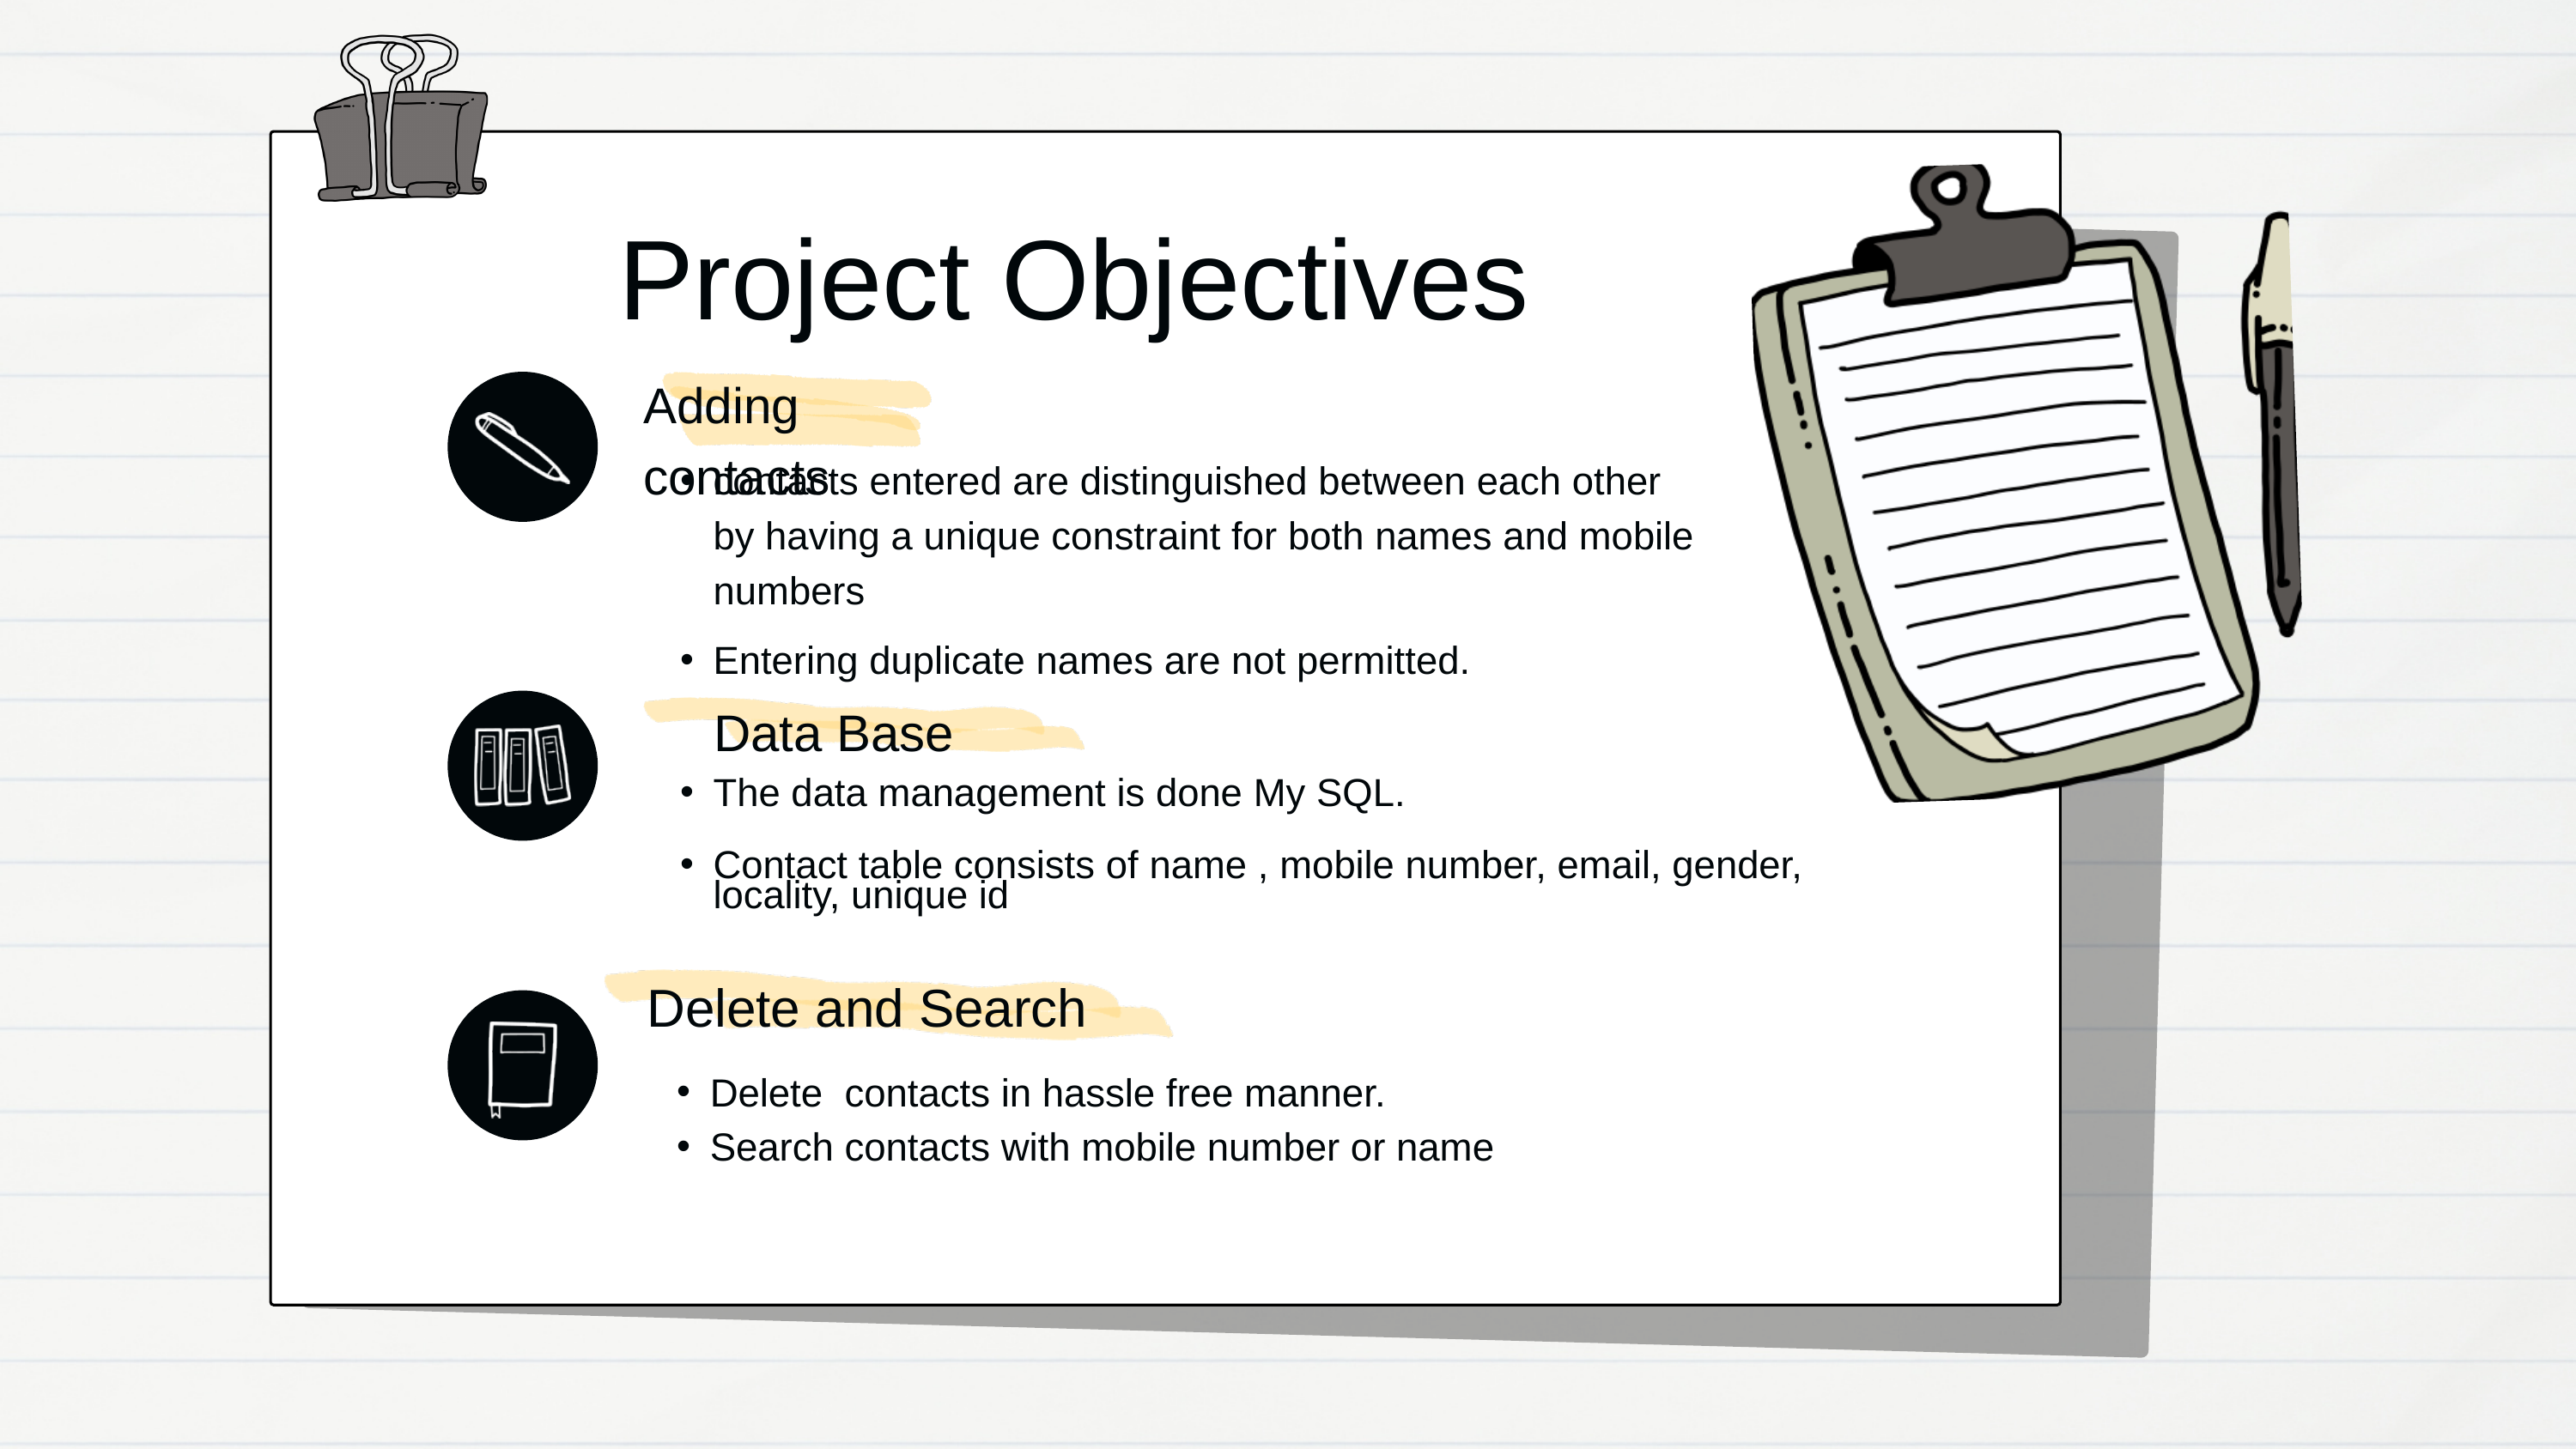

Project Objectives

Adding contacts

contacts entered are distinguished between each other by having a unique constraint for both names and mobile numbers

Entering duplicate names are not permitted.
Data Base

The data management is done My SQL.

Contact table consists of name , mobile number, email, gender, locality, unique id
Delete and Search

Delete  contacts in hassle free manner.
Search contacts with mobile number or name